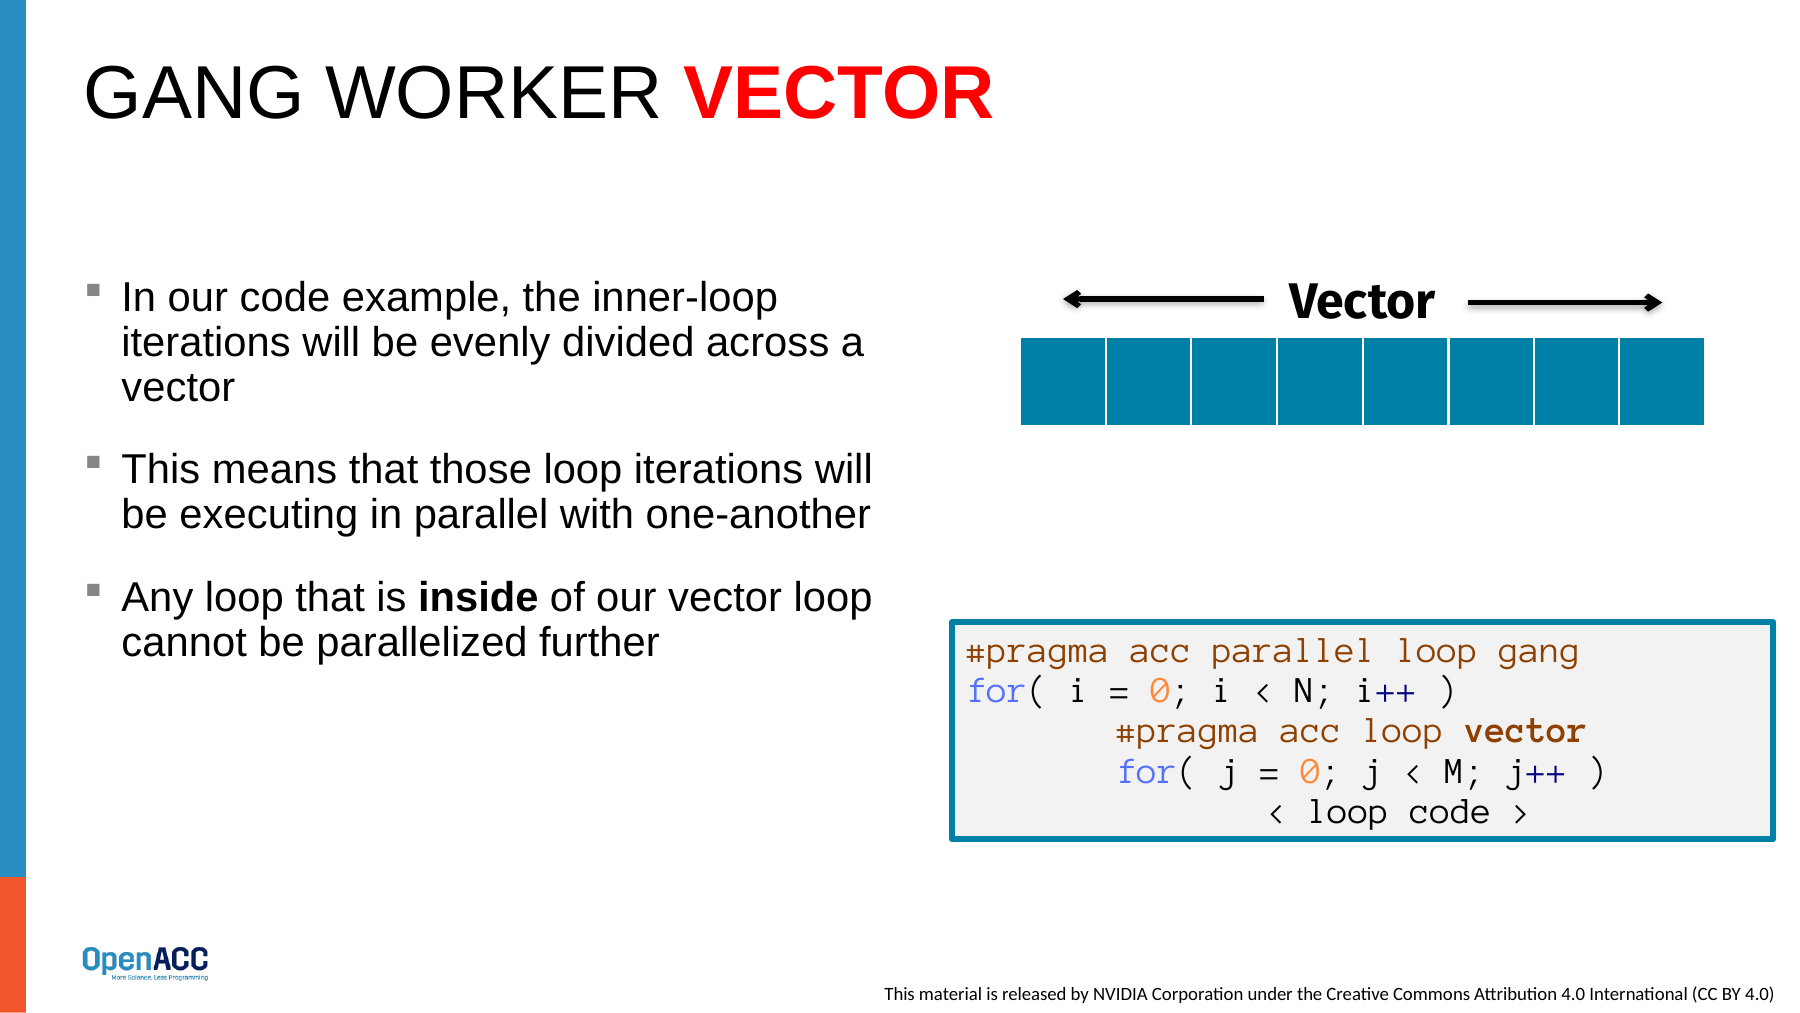

# Gang worker vector
Vector
In our code example, the inner-loop iterations will be evenly divided across a vector
This means that those loop iterations will be executing in parallel with one-another
Any loop that is inside of our vector loop cannot be parallelized further

#pragma acc parallel loop gang
for( i = 0; i < N; i++ )
	#pragma acc loop vector
	for( j = 0; j < M; j++ )
		< loop code >